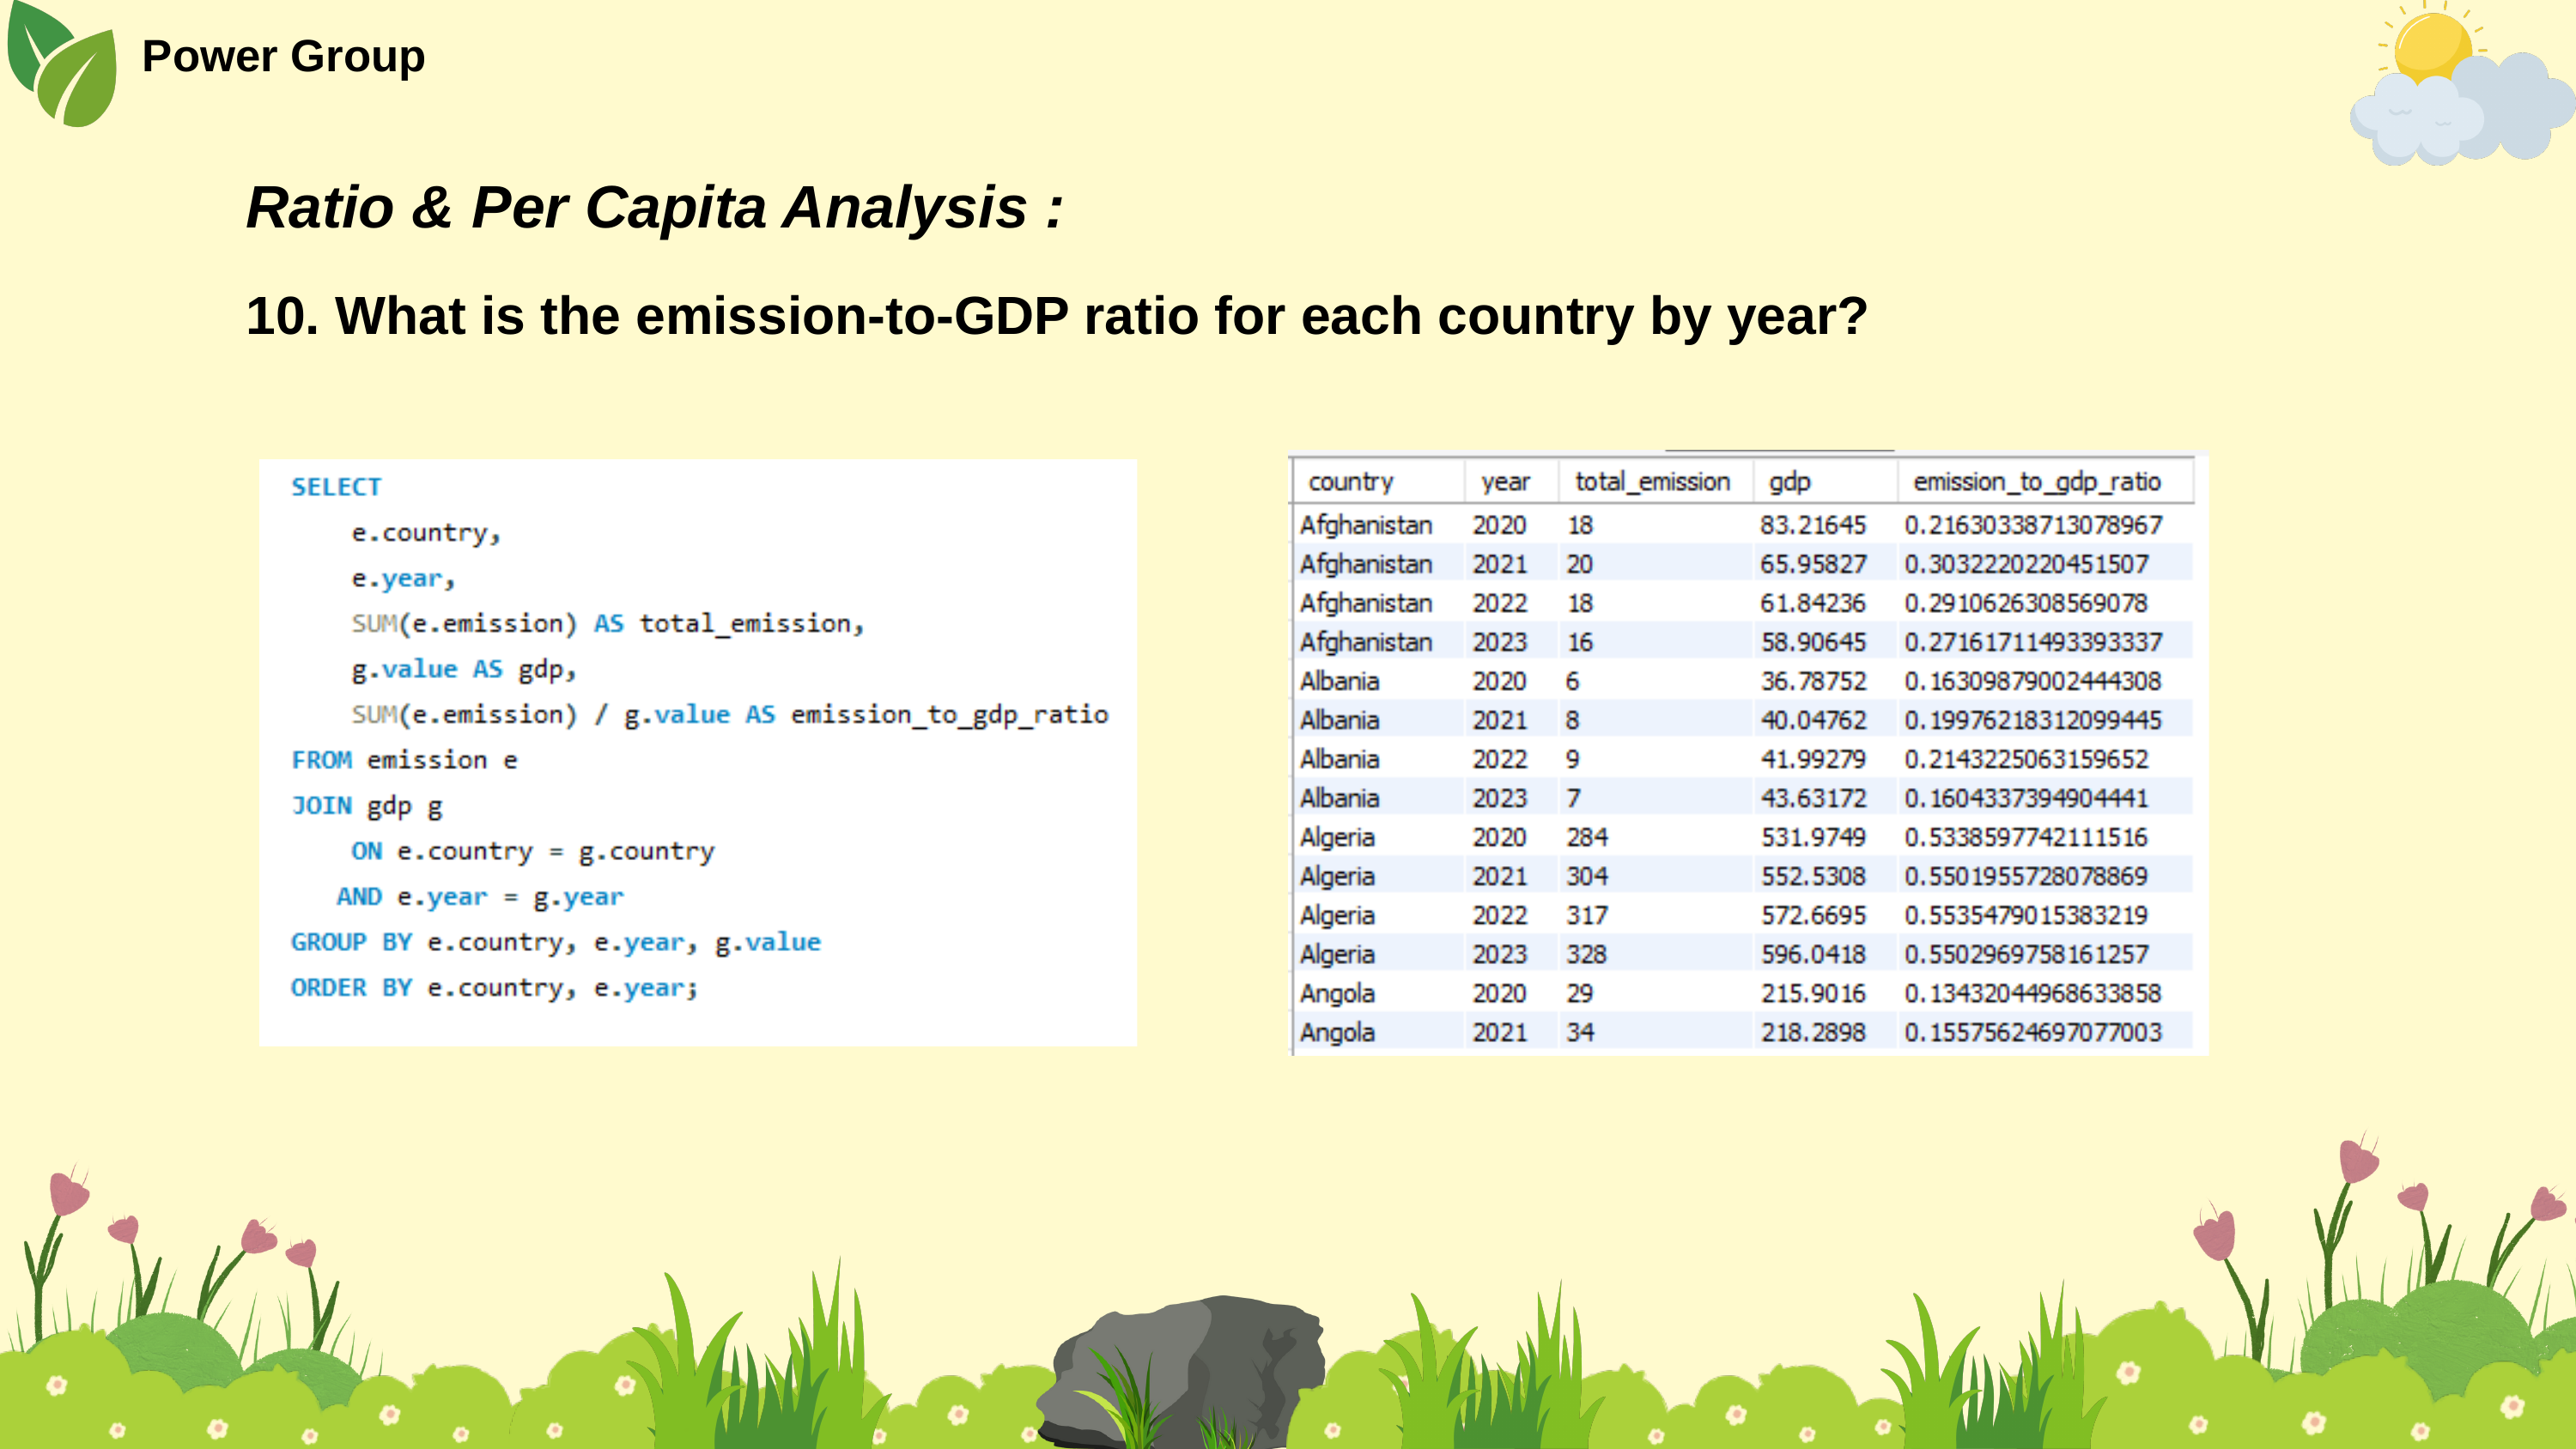

Power Group

Ratio & Per Capita Analysis :
10. What is the emission-to-GDP ratio for each country by year?